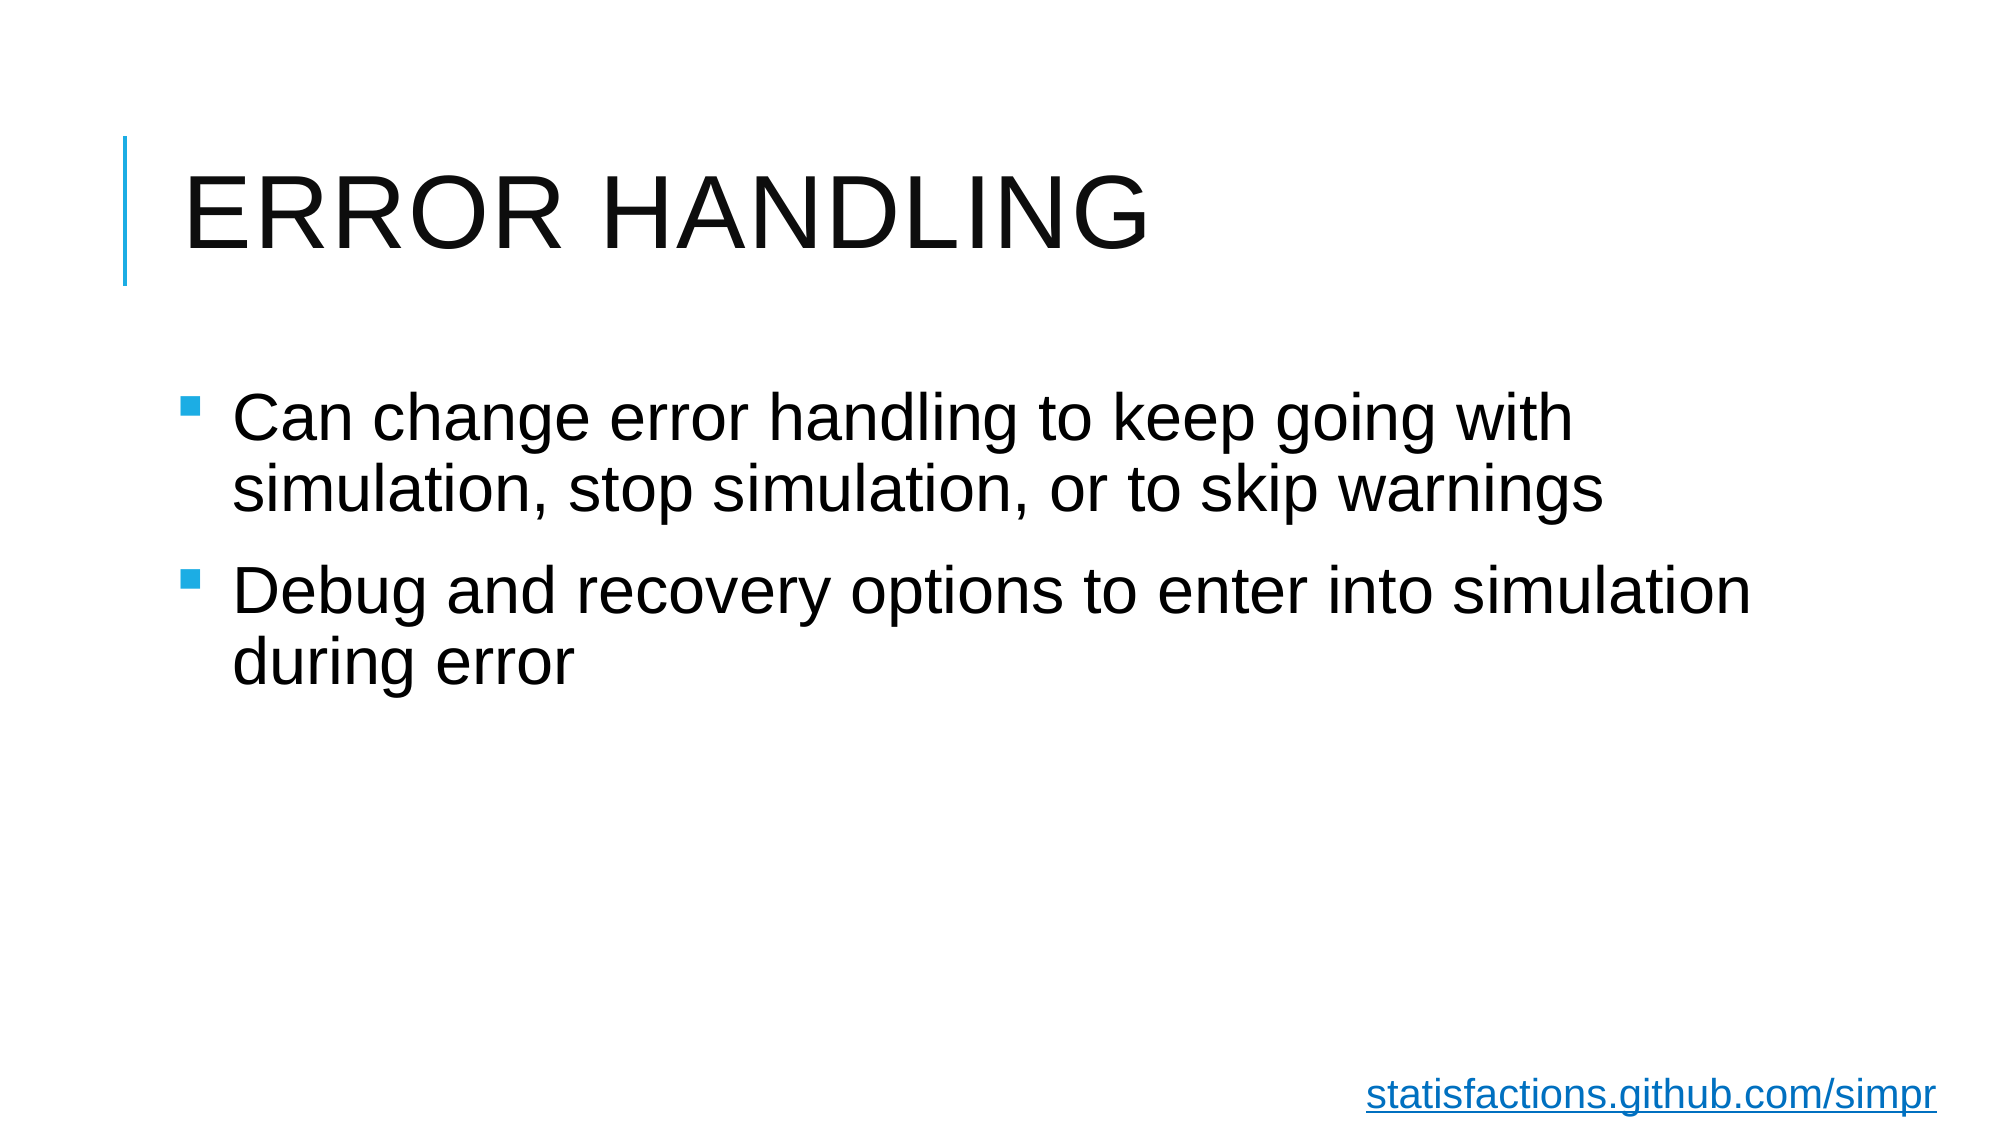

# Error Handling
Can change error handling to keep going with simulation, stop simulation, or to skip warnings
Debug and recovery options to enter into simulation during error
statisfactions.github.com/simpr